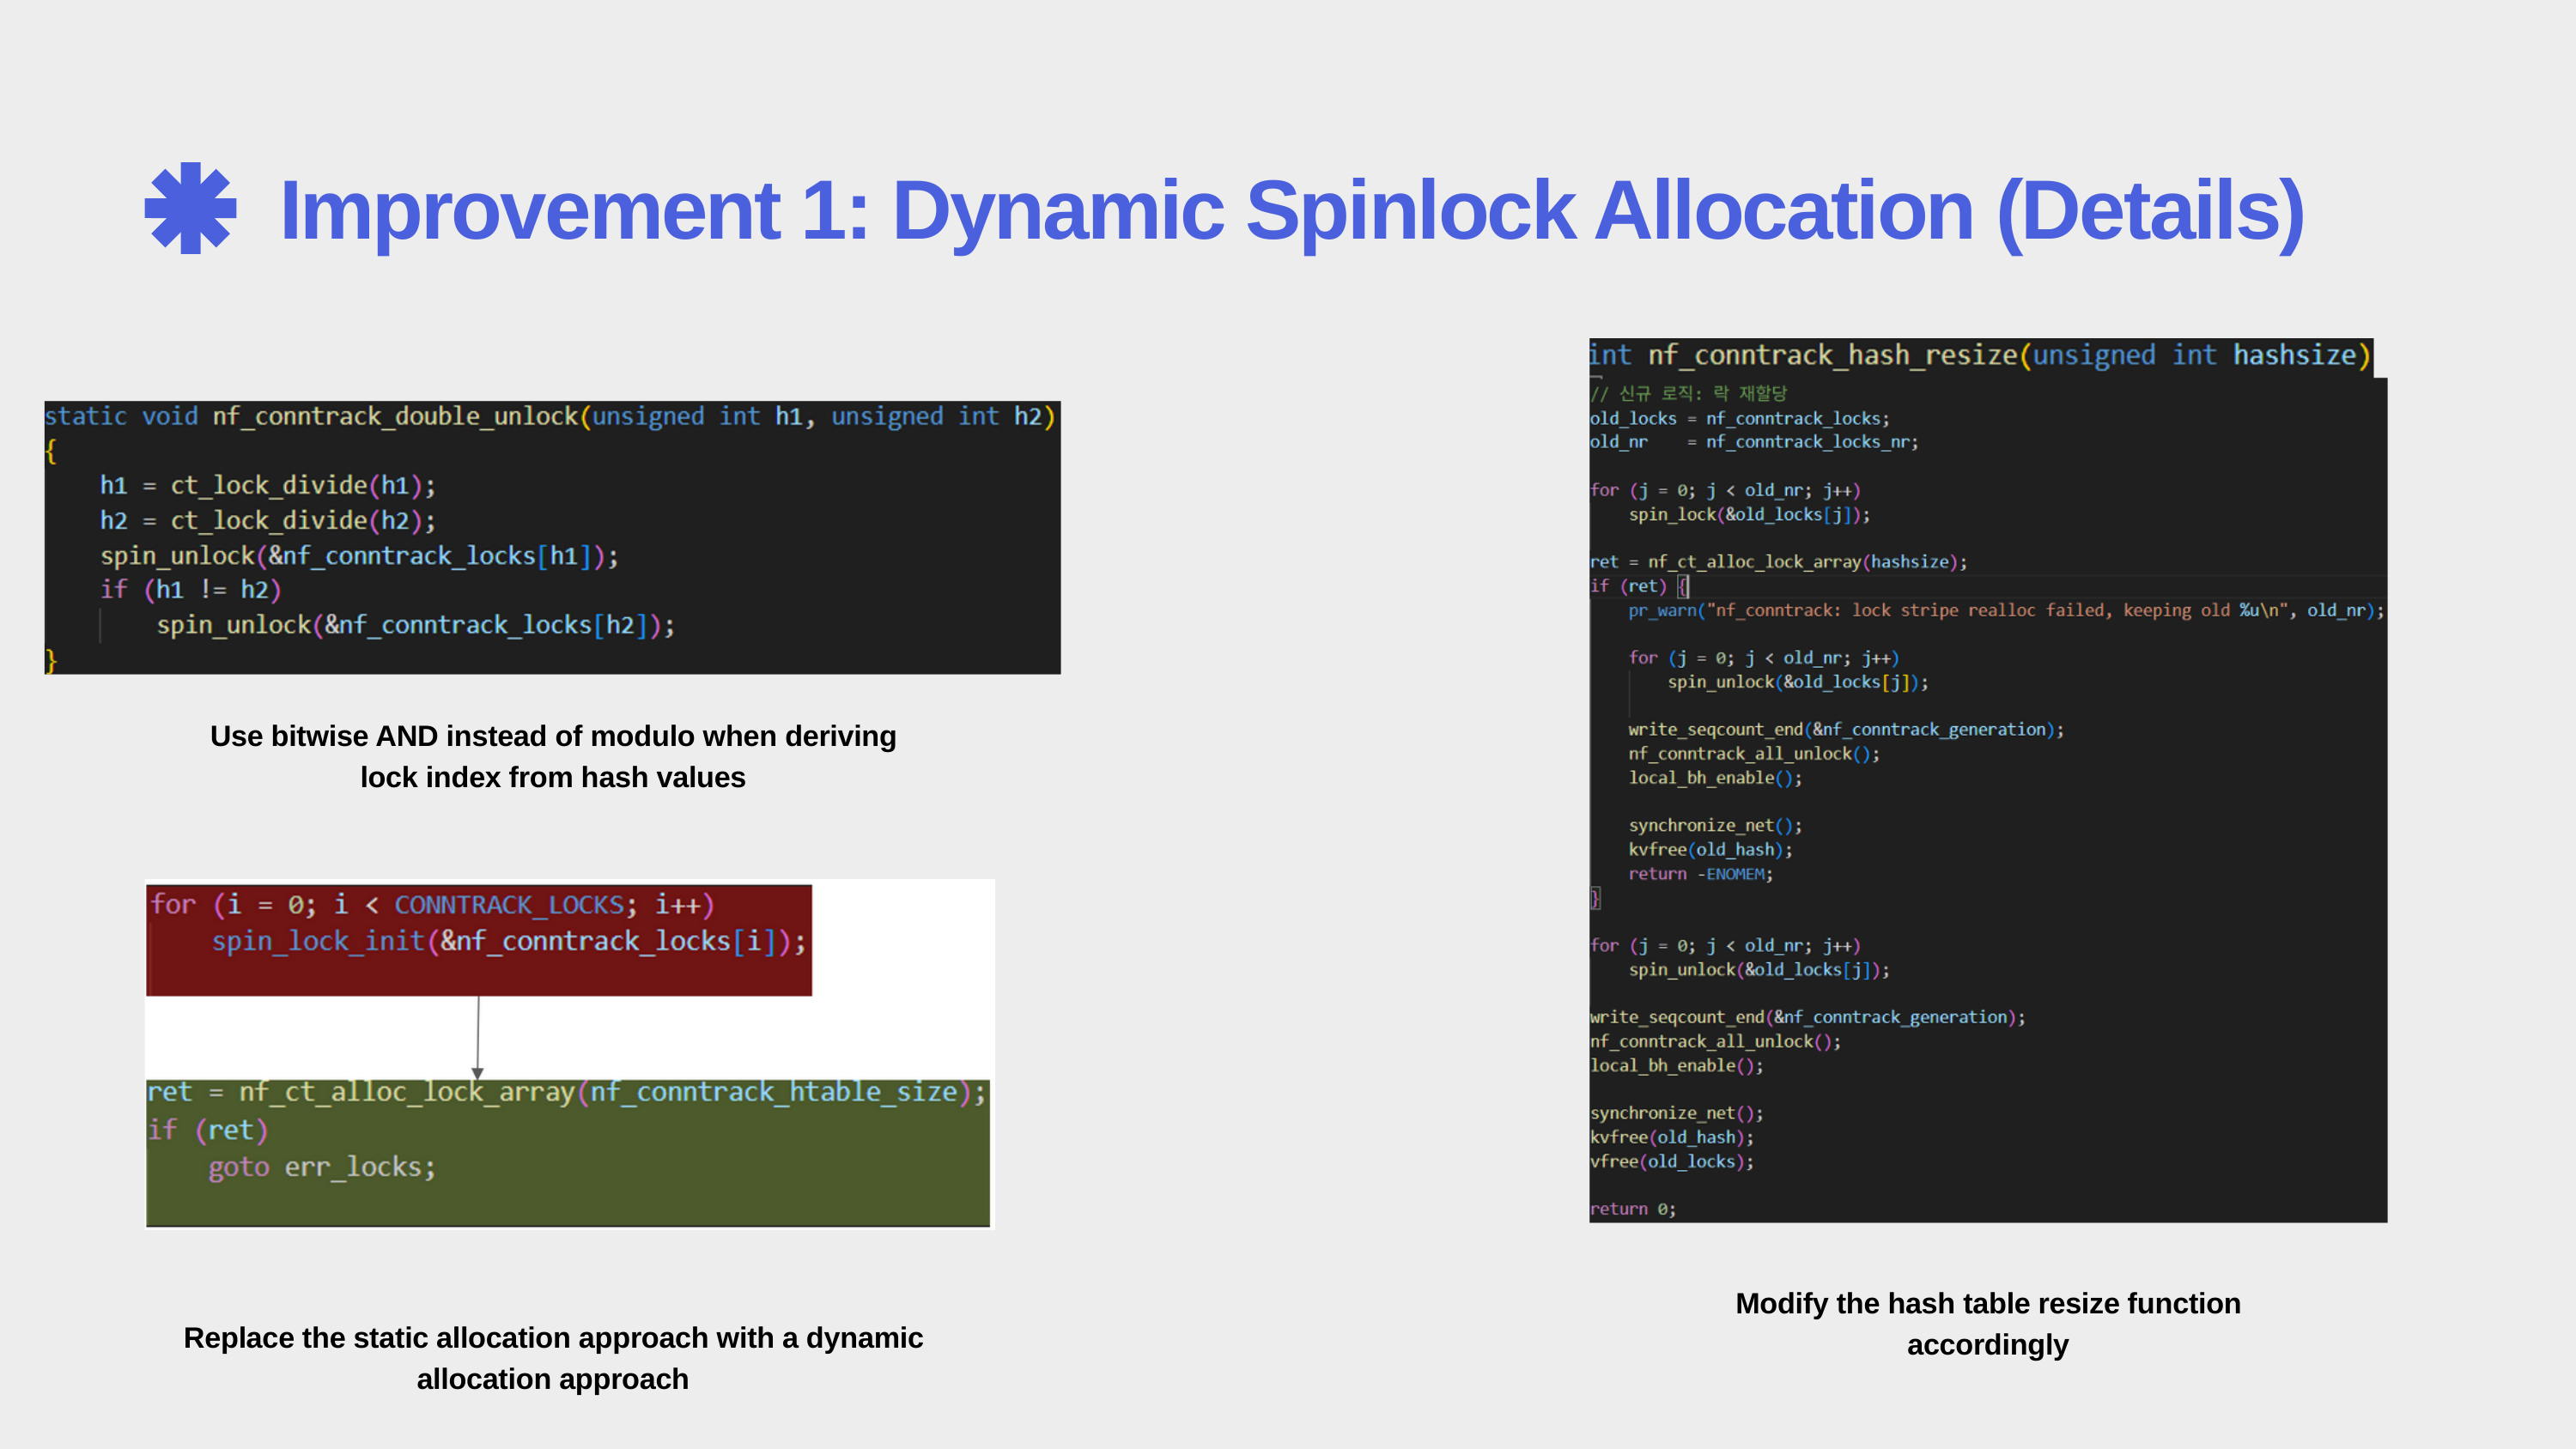

Improvement 1: Dynamic Spinlock Allocation (Details)

Use bitwise AND instead of modulo when deriving lock index from hash values

Modify the hash table resize function accordingly
Replace the static allocation approach with a dynamic allocation approach